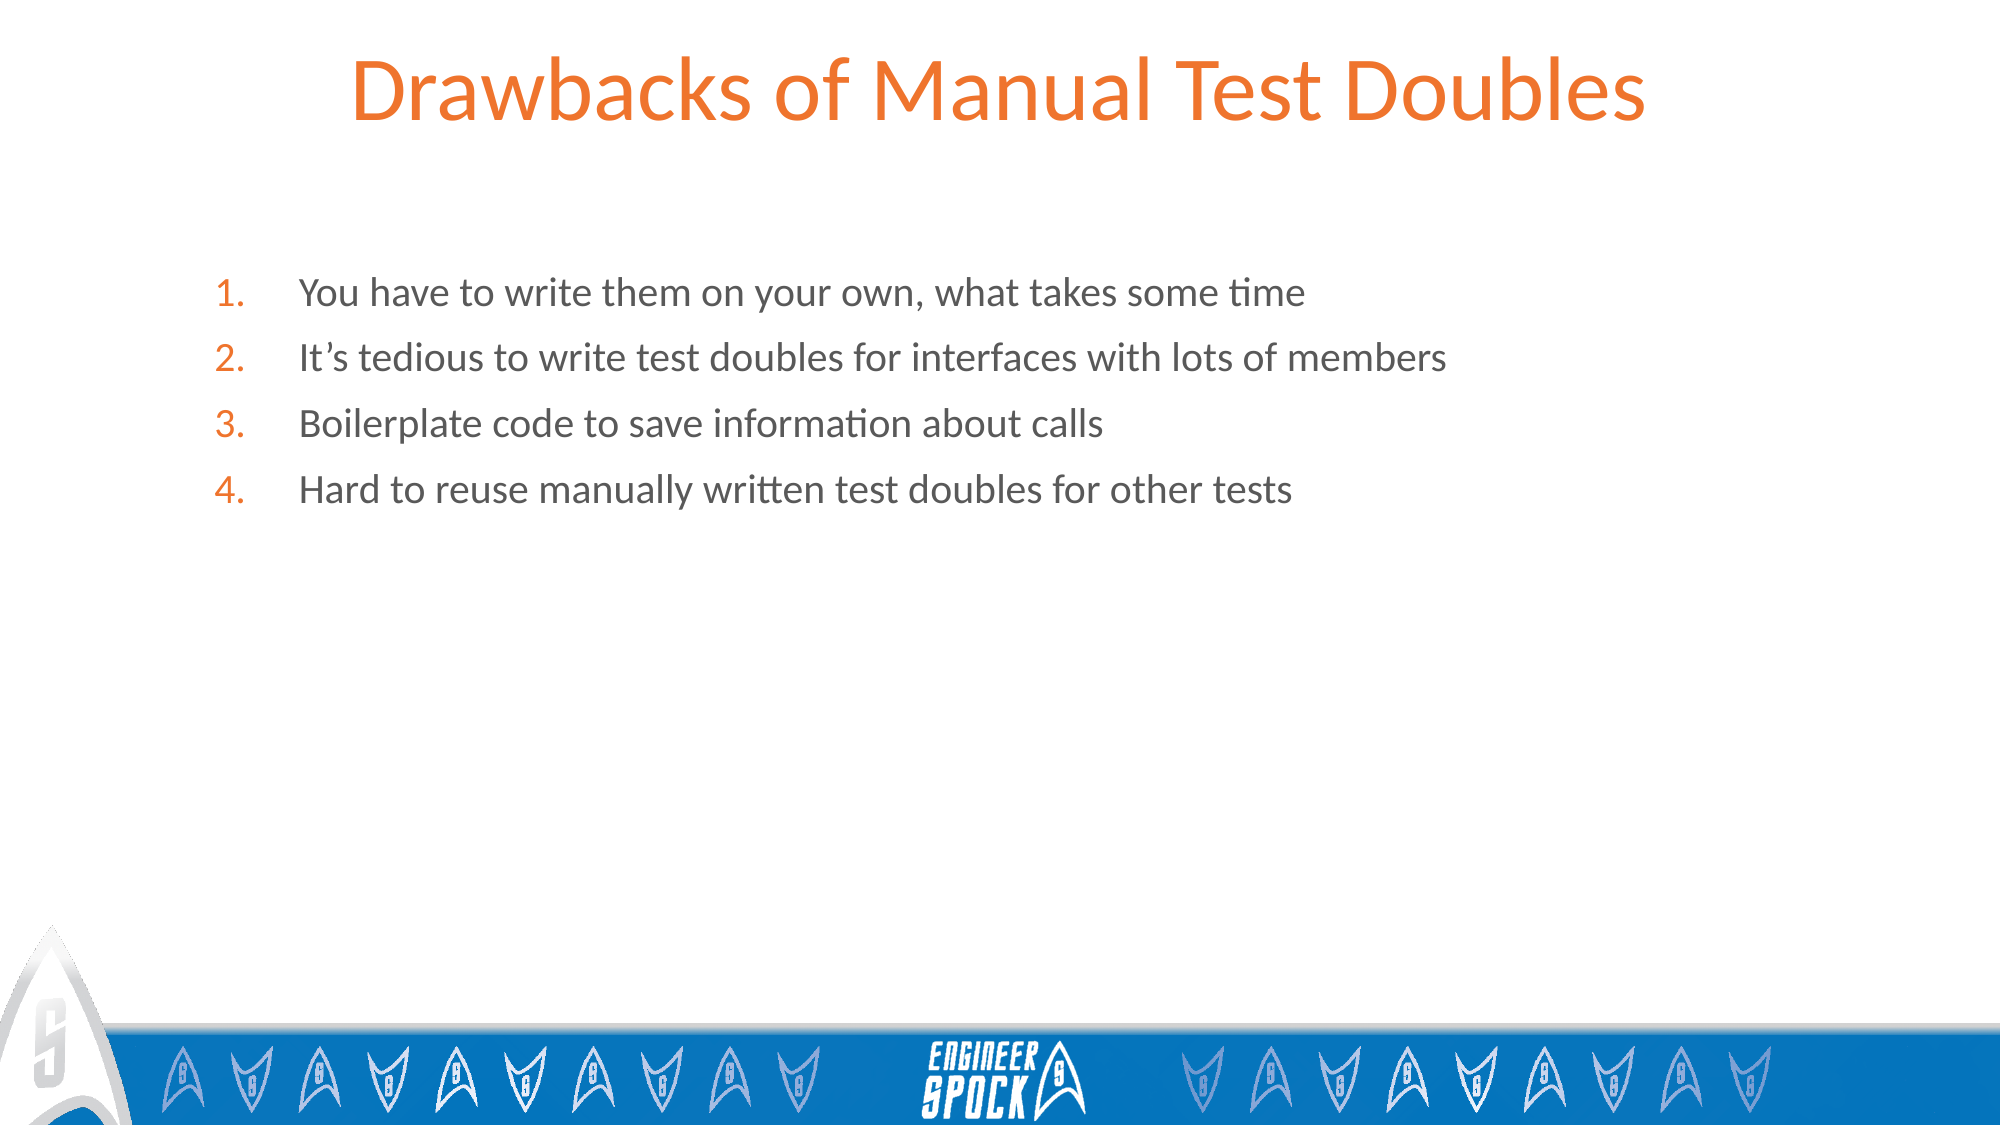

# Drawbacks of Manual Test Doubles
You have to write them on your own, what takes some time
It’s tedious to write test doubles for interfaces with lots of members
Boilerplate code to save information about calls
Hard to reuse manually written test doubles for other tests